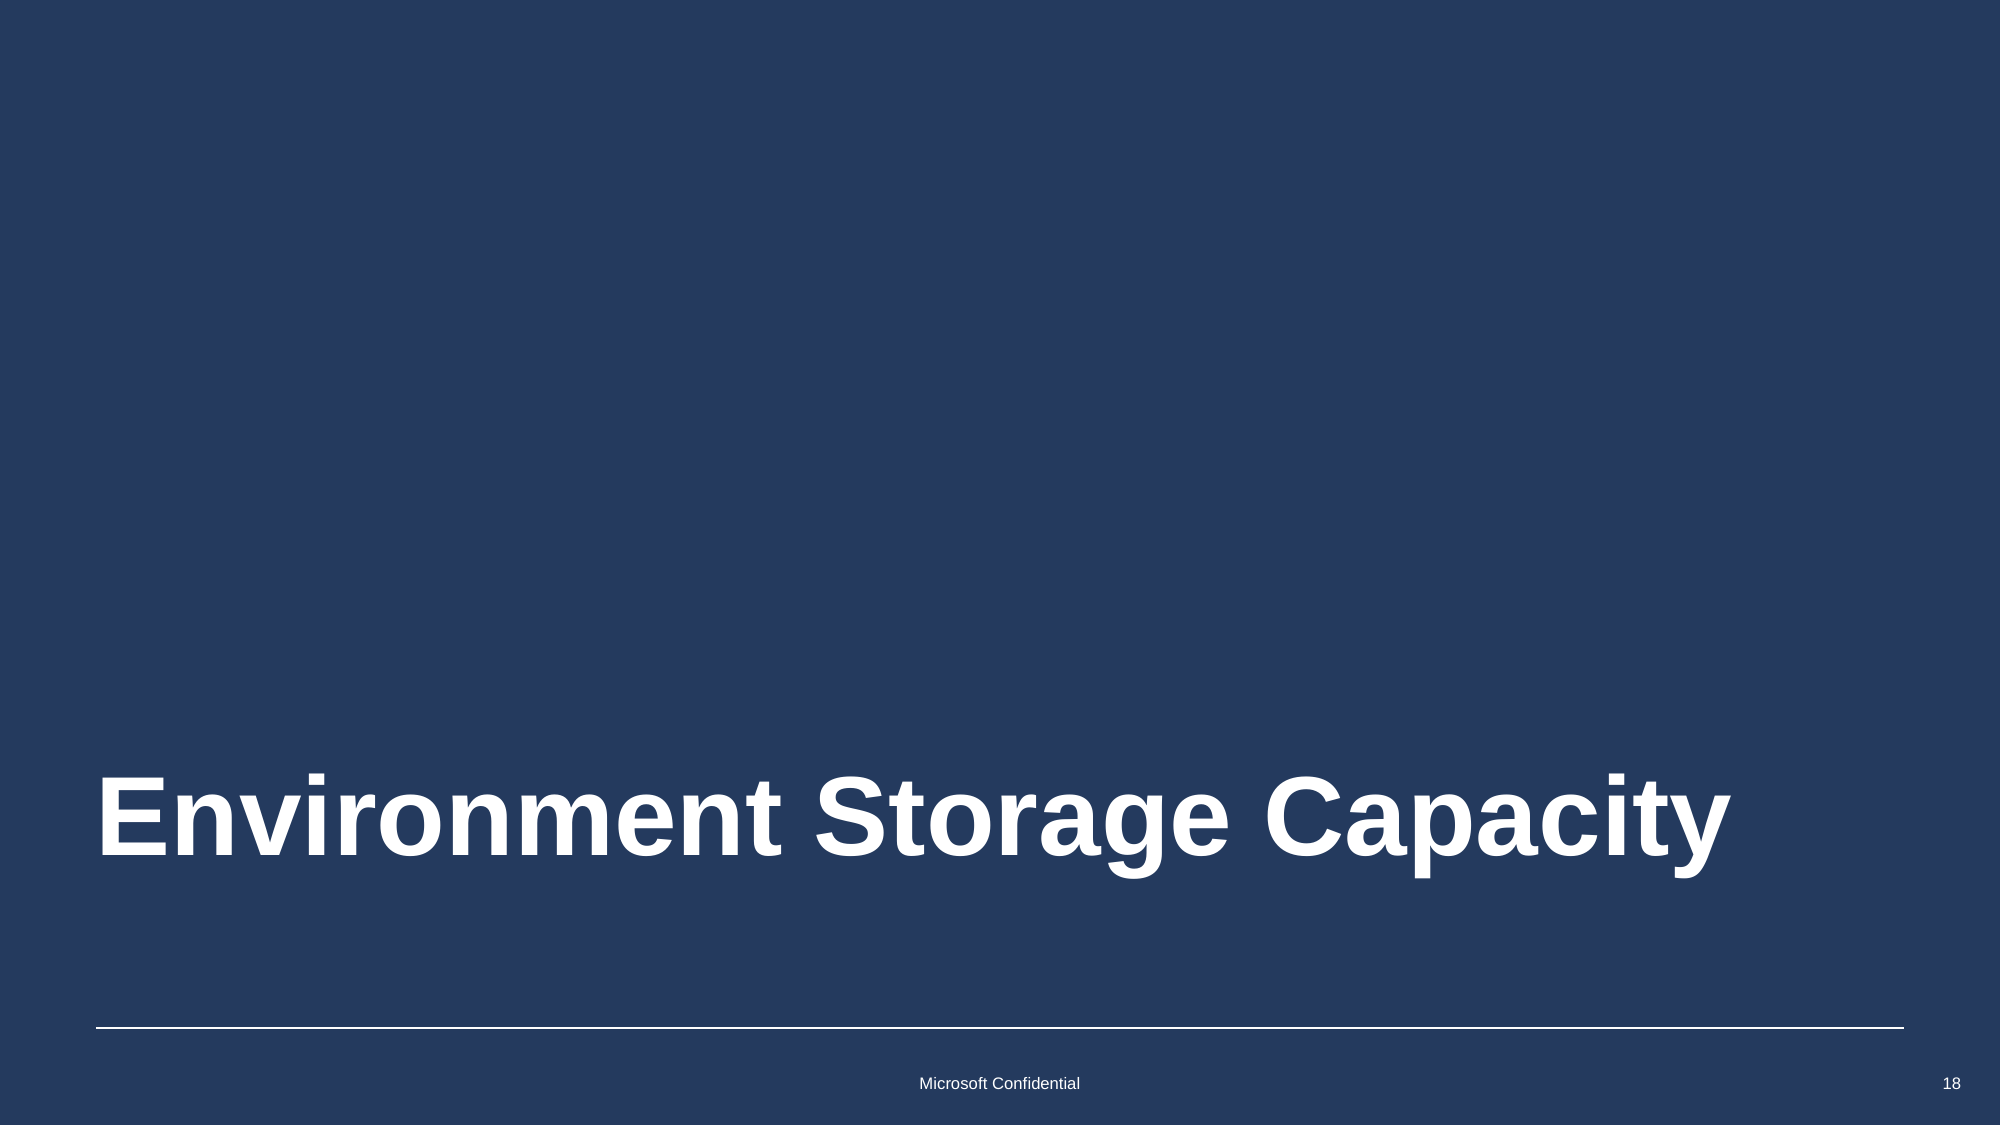

# Environment Storage Capacity
Microsoft Confidential
18